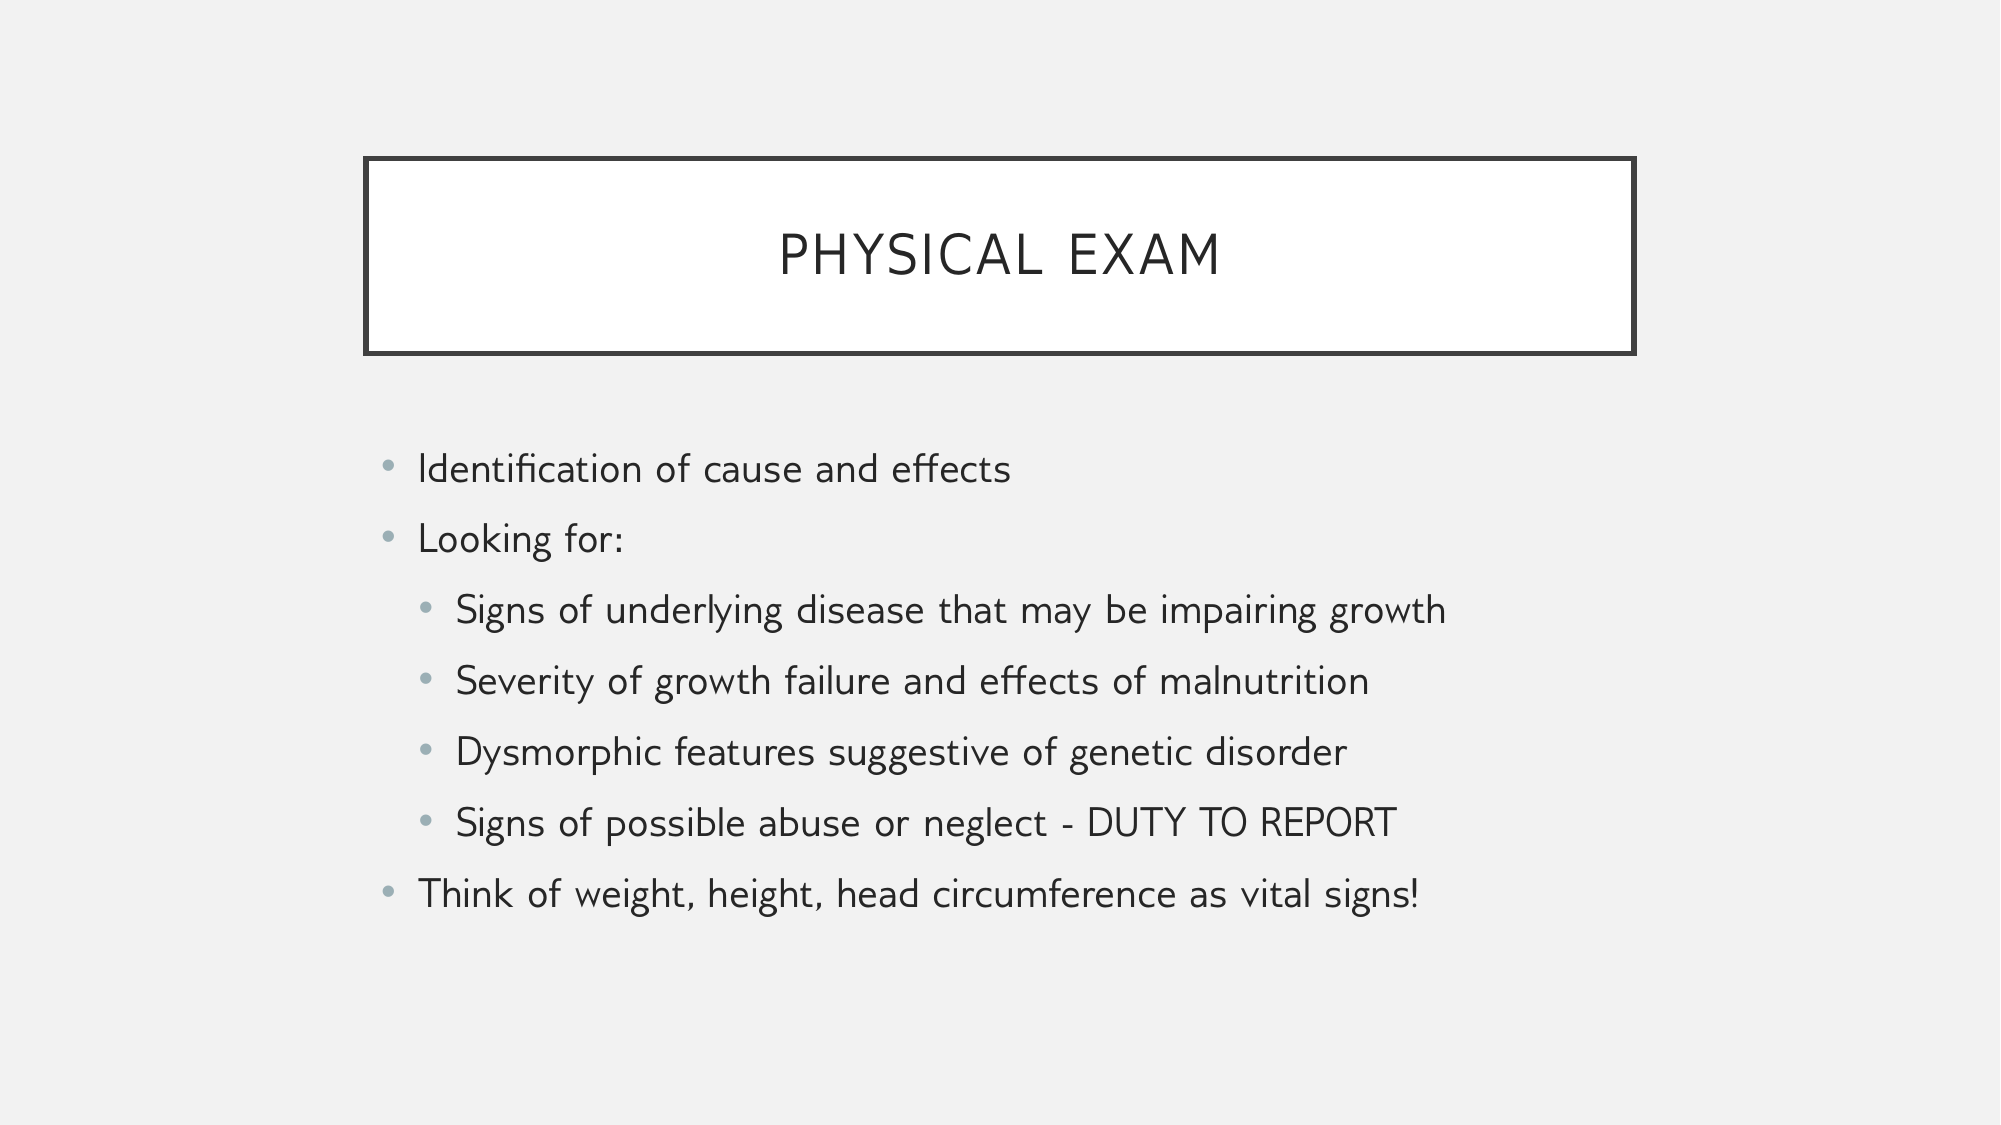

# Physical Exam
Identification of cause and effects
Looking for:
Signs of underlying disease that may be impairing growth
Severity of growth failure and effects of malnutrition
Dysmorphic features suggestive of genetic disorder
Signs of possible abuse or neglect - DUTY TO REPORT
Think of weight, height, head circumference as vital signs!